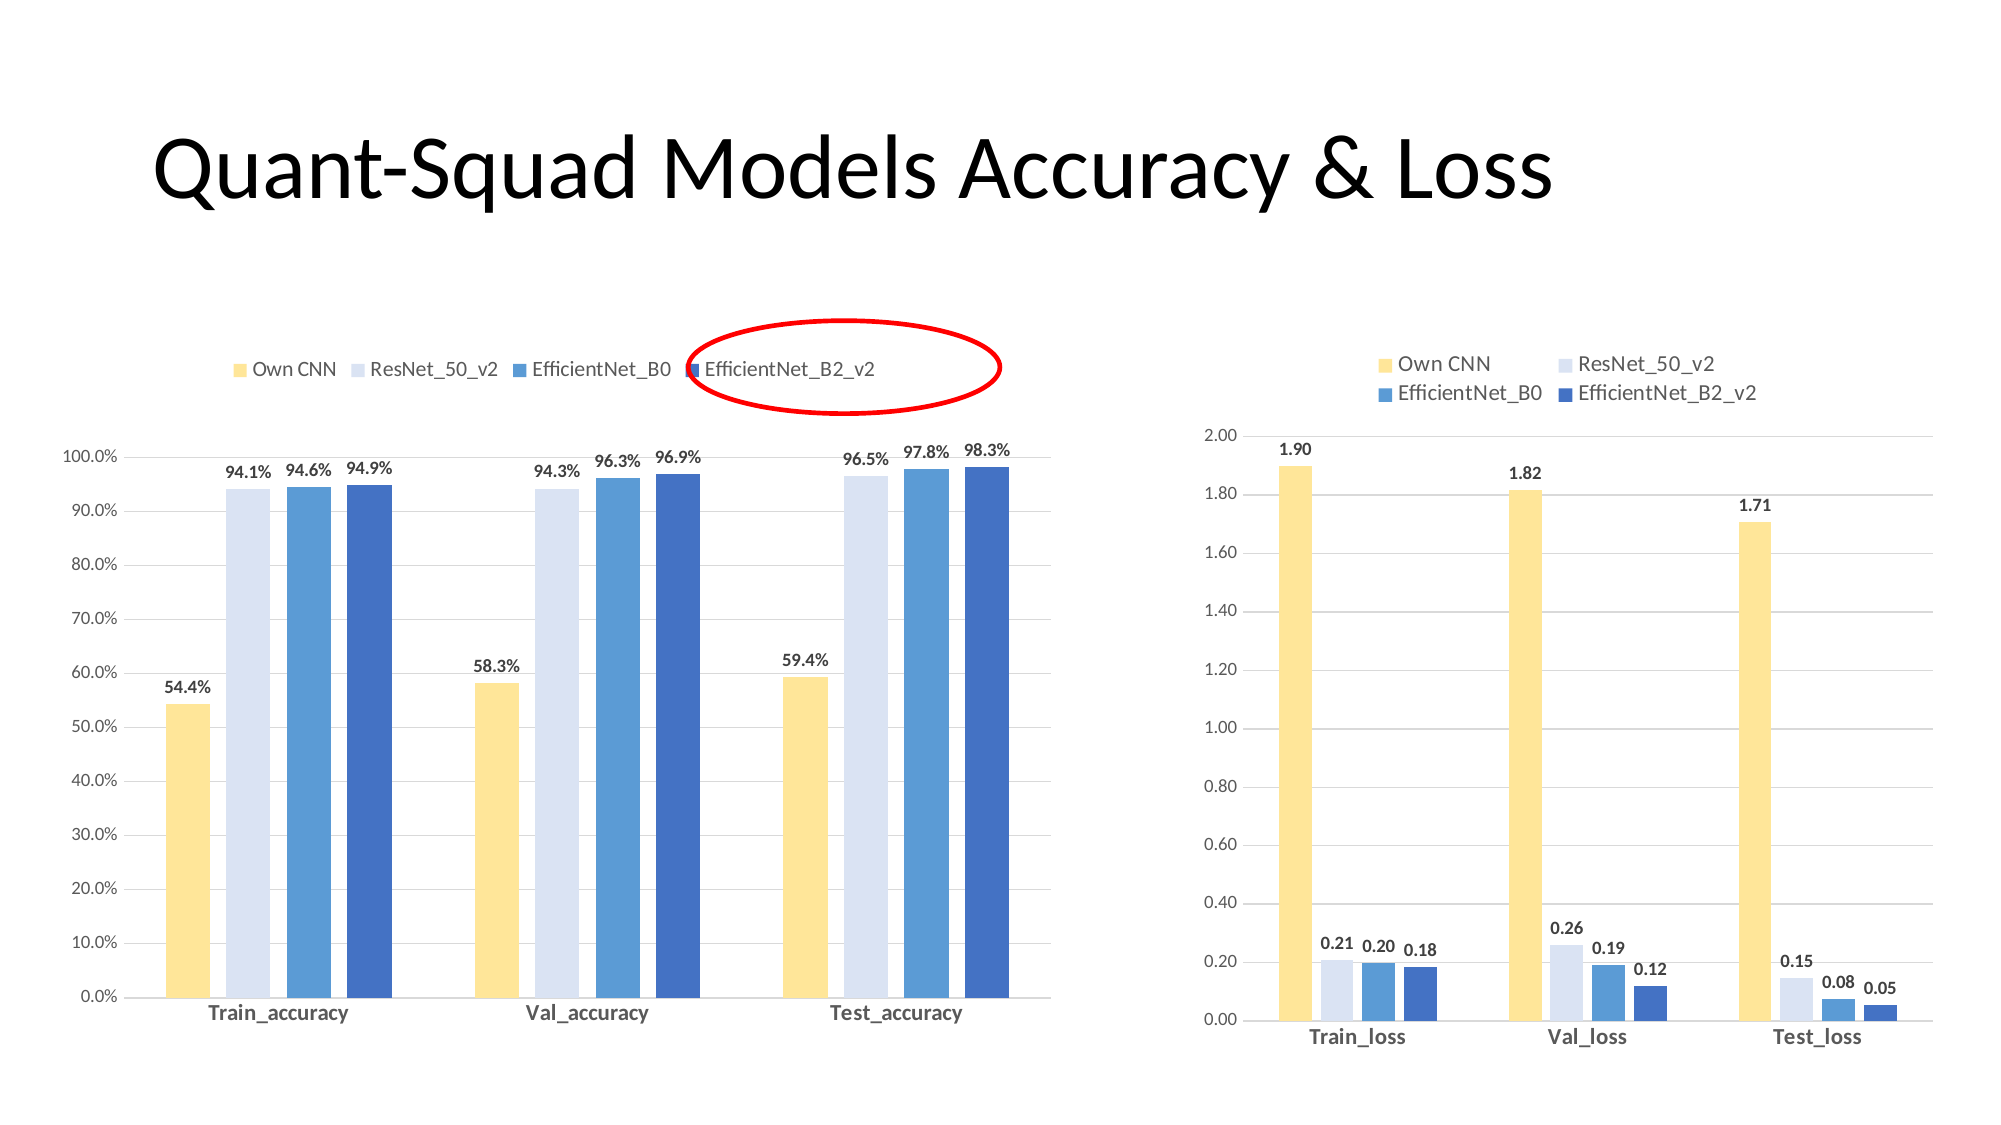

# Quant-Squad Models Accuracy & Loss

### Chart

| Category | Own CNN | ResNet_50_v2 | EfficientNet_B0 | EfficientNet_B2_v2 |
|---|---|---|---|---|
| Train_loss | 1.8993 | 0.2089 | 0.1998 | 0.1848 |
| Val_loss | 1.8166 | 0.2597 | 0.1904 | 0.1207 |
| Test_loss | 1.707 | 0.1486 | 0.0759 | 0.0539 |

### Chart

| Category | Own CNN | ResNet_50_v2 | EfficientNet_B0 | EfficientNet_B2_v2 |
|---|---|---|---|---|
| Train_accuracy | 0.544 | 0.9409 | 0.9455 | 0.9492 |
| Val_accuracy | 0.5825 | 0.9425 | 0.9627 | 0.9688 |
| Test_accuracy | 0.5935 | 0.965 | 0.9783 | 0.9832 |